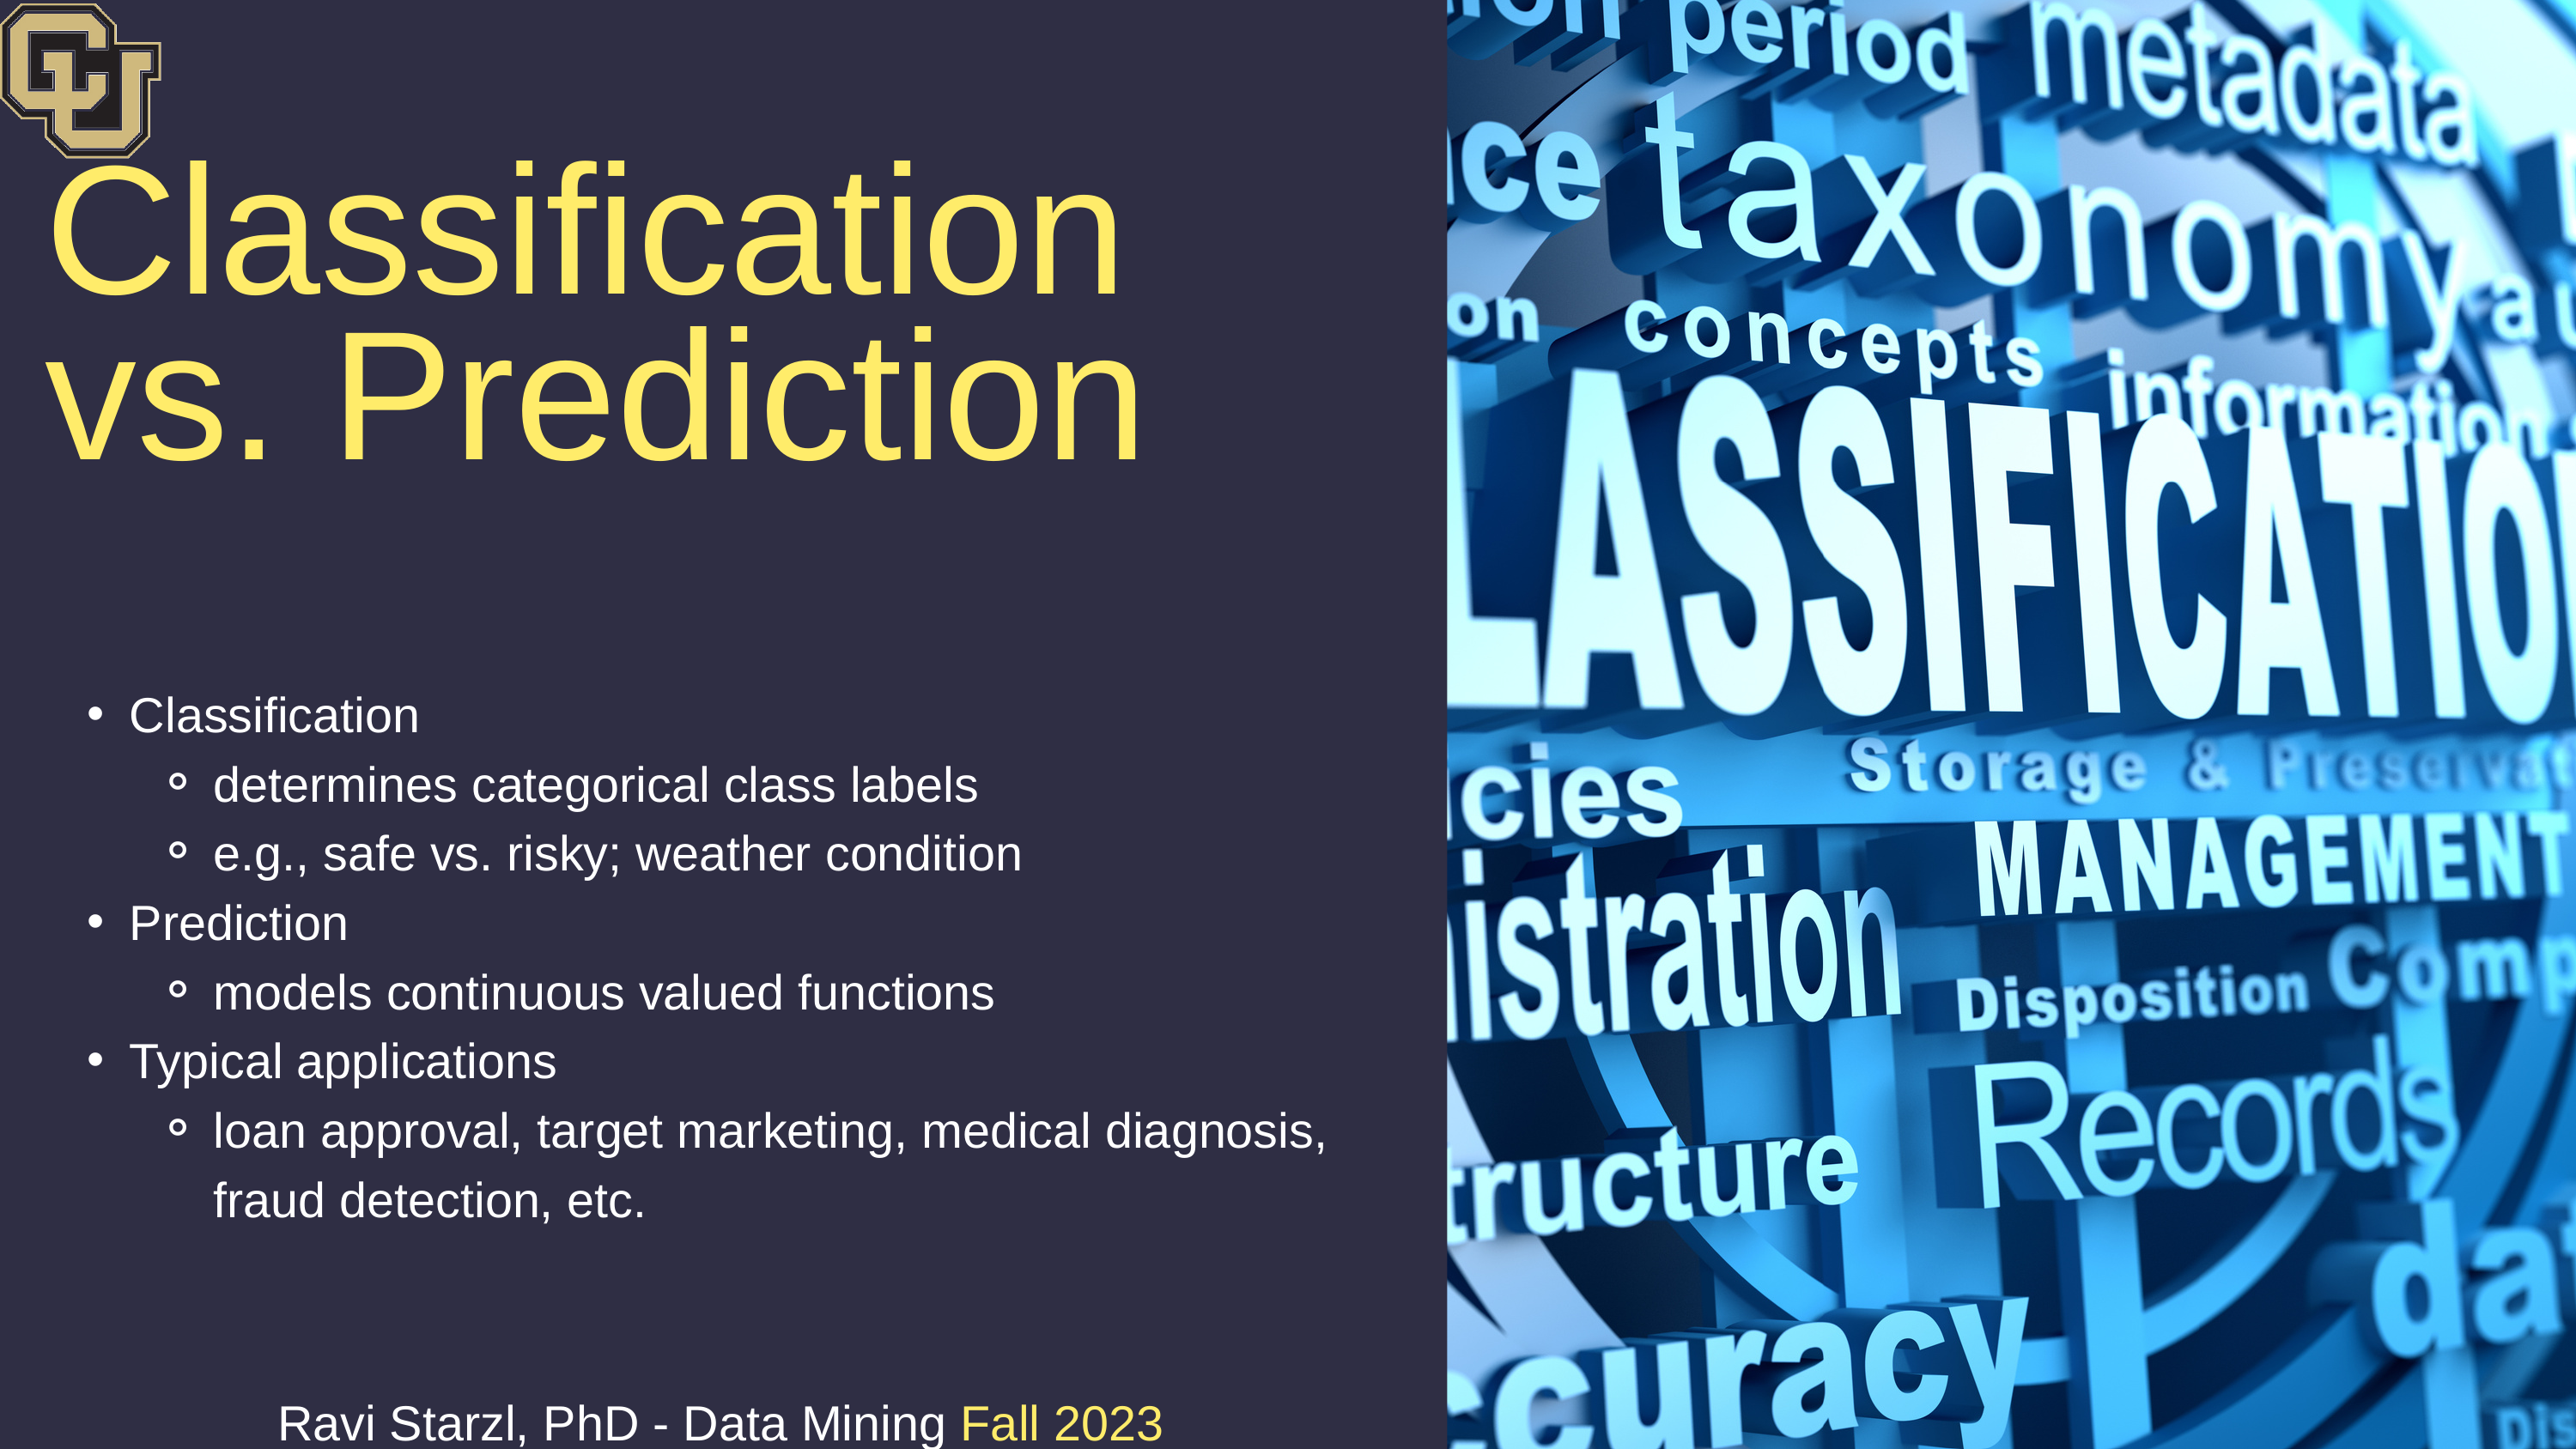

Classification vs. Prediction
Classification
determines categorical class labels
e.g., safe vs. risky; weather condition
Prediction
models continuous valued functions
Typical applications
loan approval, target marketing, medical diagnosis, fraud detection, etc.
Ravi Starzl, PhD - Data Mining Fall 2023